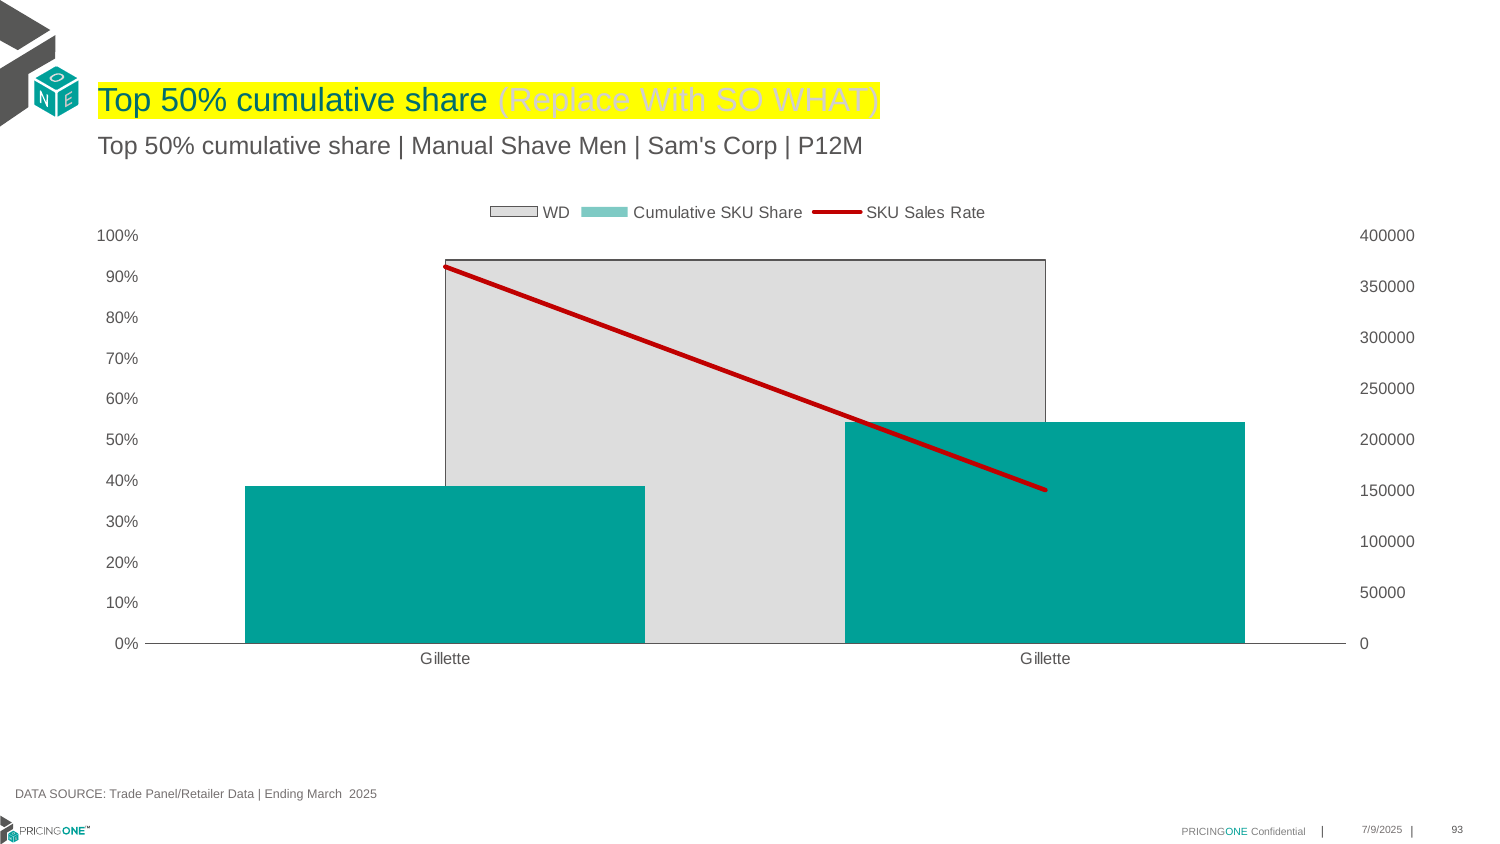

# Top 50% cumulative share (Replace With SO WHAT)
Top 50% cumulative share | Manual Shave Men | Sam's Corp | P12M

### Chart

| Category | WD | Cumulative SKU Share | SKU Sales Rate |
|---|---|---|---|
| Gillette | 0.94 | 0.38562323914737534 | 369409.1808510638 |
| Gillette | 0.94 | 0.5424393960525851 | 150222.60638297873 |
DATA SOURCE: Trade Panel/Retailer Data | Ending March  2025

7/9/2025
93